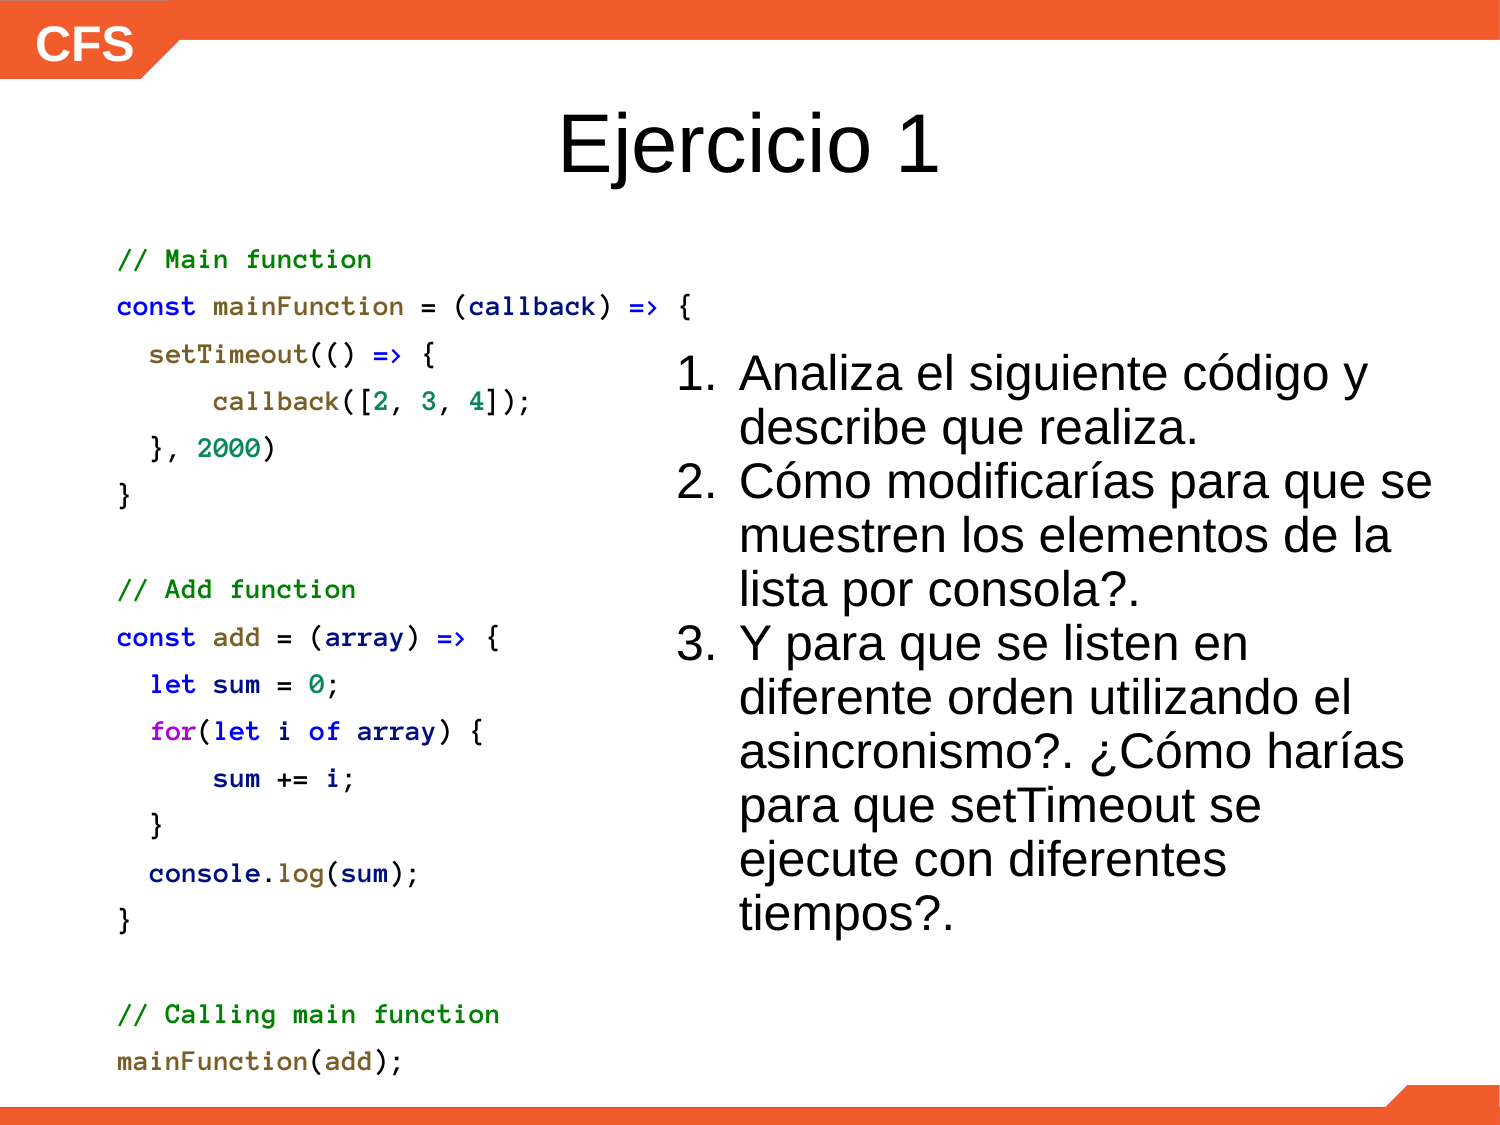

Ejercicio 1
// Main function
const mainFunction = (callback) => {
  setTimeout(() => {
      callback([2, 3, 4]);
  }, 2000)
}

// Add function
const add = (array) => {
  let sum = 0;
  for(let i of array) {
      sum += i;
  }
  console.log(sum);
}

// Calling main function
mainFunction(add);
Analiza el siguiente código y describe que realiza.
Cómo modificarías para que se muestren los elementos de la lista por consola?.
Y para que se listen en diferente orden utilizando el asincronismo?. ¿Cómo harías para que setTimeout se ejecute con diferentes tiempos?.